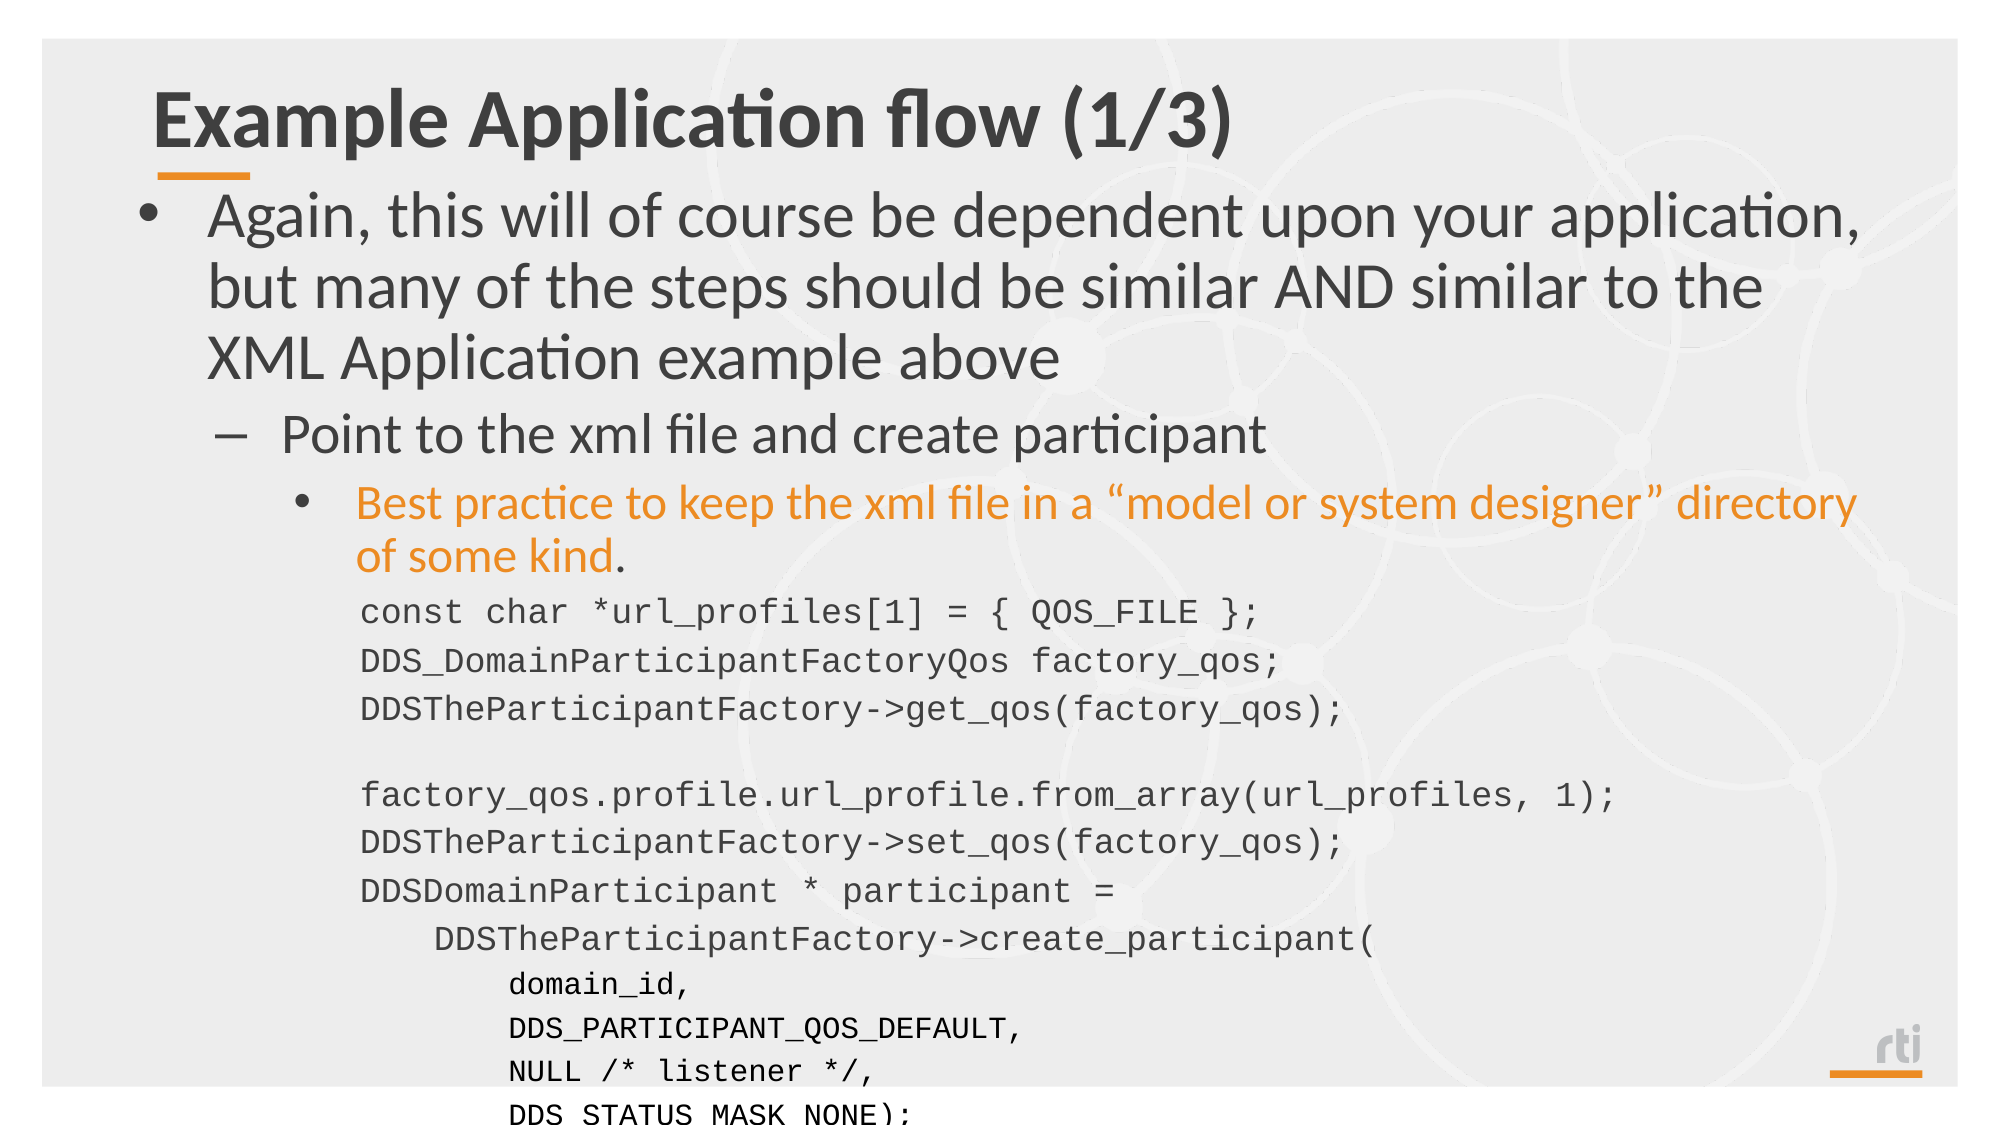

# Example Application flow (1/3)
Again, this will of course be dependent upon your application, but many of the steps should be similar AND similar to the XML Application example above
Point to the xml file and create participant
Best practice to keep the xml file in a “model or system designer” directory of some kind.
const char *url_profiles[1] = { QOS_FILE };
DDS_DomainParticipantFactoryQos factory_qos;
DDSTheParticipantFactory->get_qos(factory_qos);
factory_qos.profile.url_profile.from_array(url_profiles, 1);
DDSTheParticipantFactory->set_qos(factory_qos);
DDSDomainParticipant * participant =
DDSTheParticipantFactory->create_participant(
domain_id,
DDS_PARTICIPANT_QOS_DEFAULT,
NULL /* listener */,
DDS_STATUS_MASK_NONE);